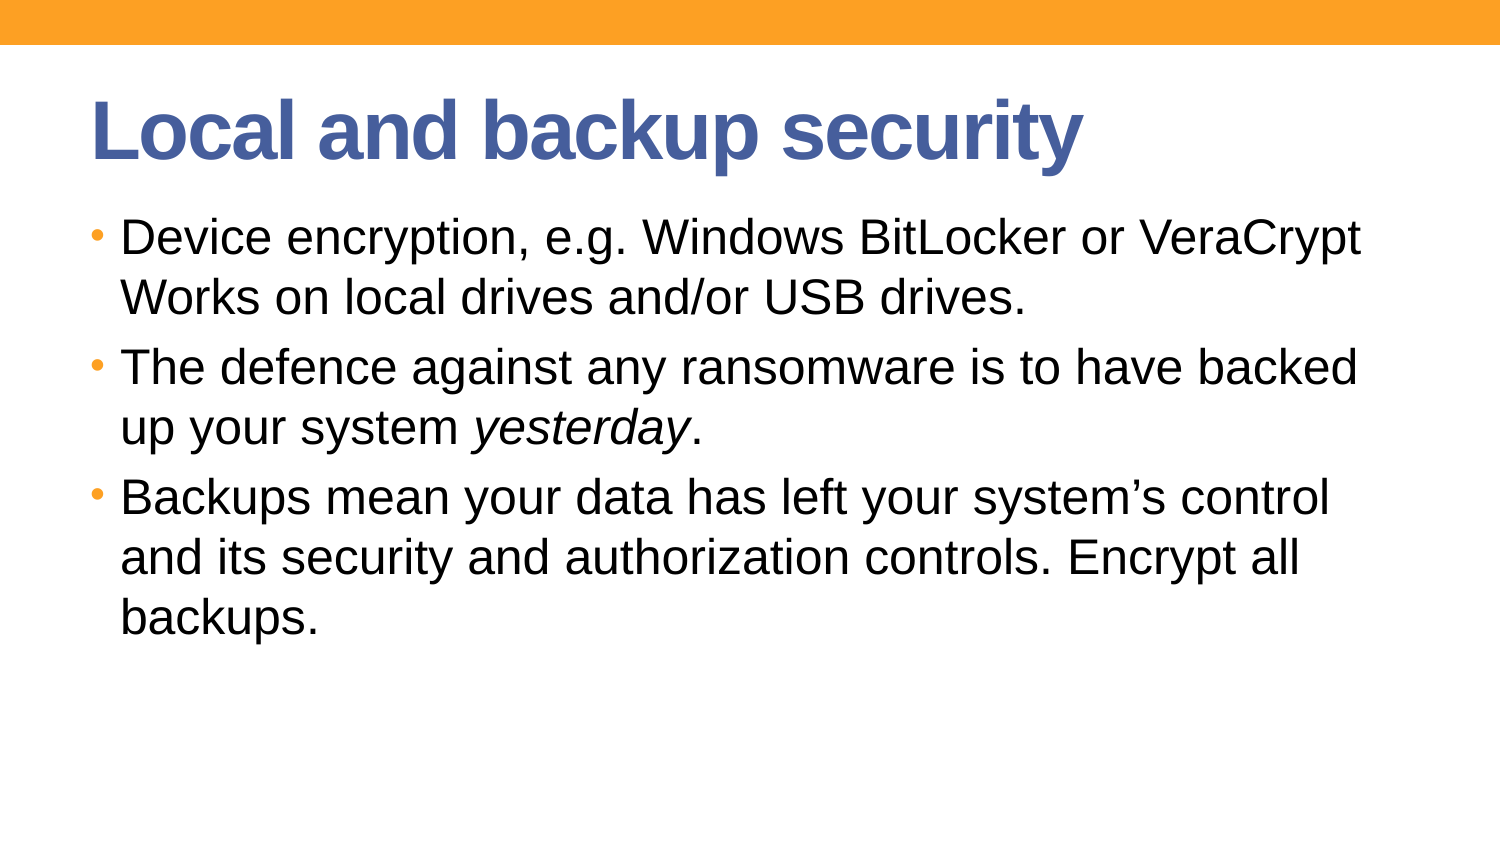

# Local and backup security
Device encryption, e.g. Windows BitLocker or VeraCrypt
Works on local drives and/or USB drives.
The defence against any ransomware is to have backed up your system yesterday.
Backups mean your data has left your system’s control and its security and authorization controls. Encrypt all backups.